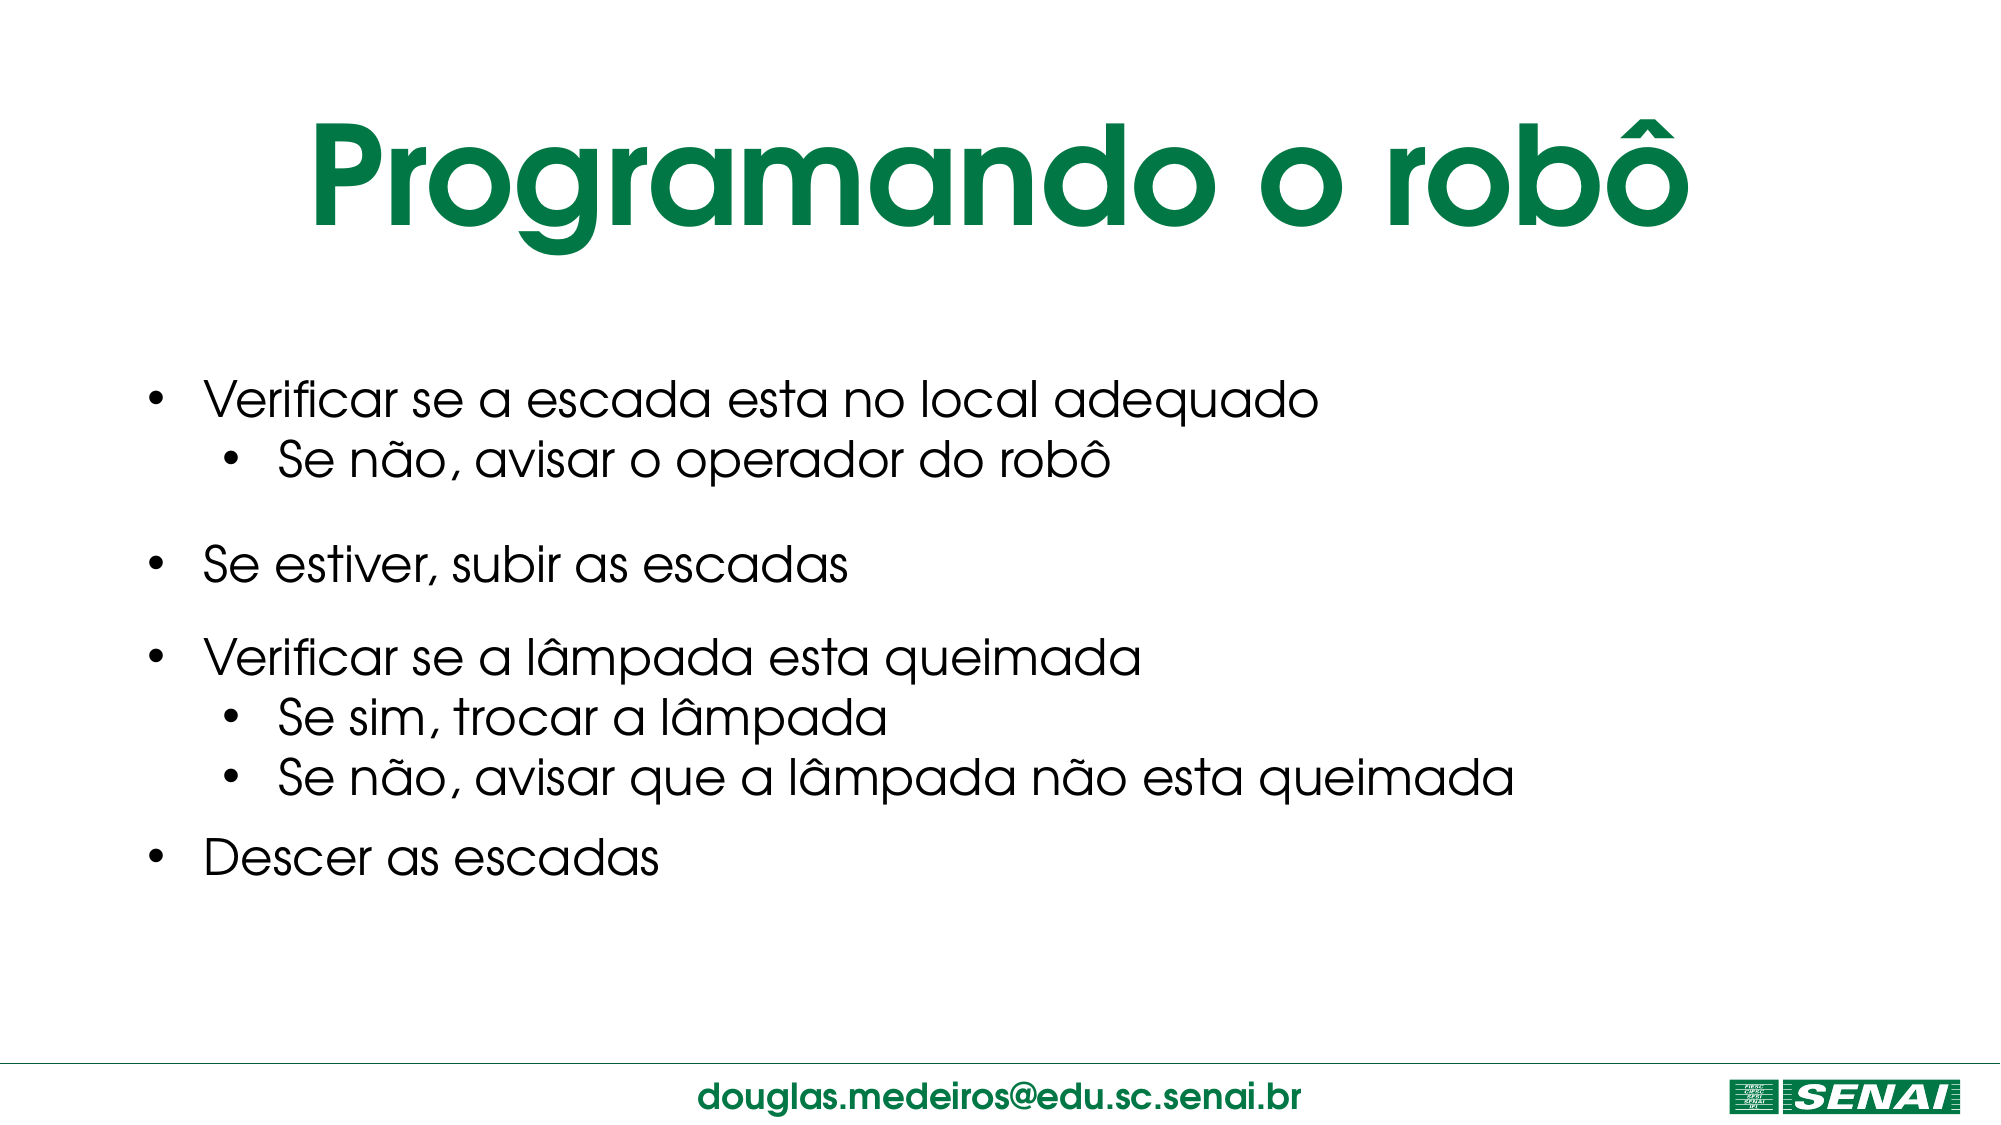

# Programando o robô
Verificar se a escada esta no local adequado
Se não, avisar o operador do robô
Se estiver, subir as escadas
Verificar se a lâmpada esta queimada
Se sim, trocar a lâmpada
Se não, avisar que a lâmpada não esta queimada
Descer as escadas
douglas.medeiros@edu.sc.senai.br